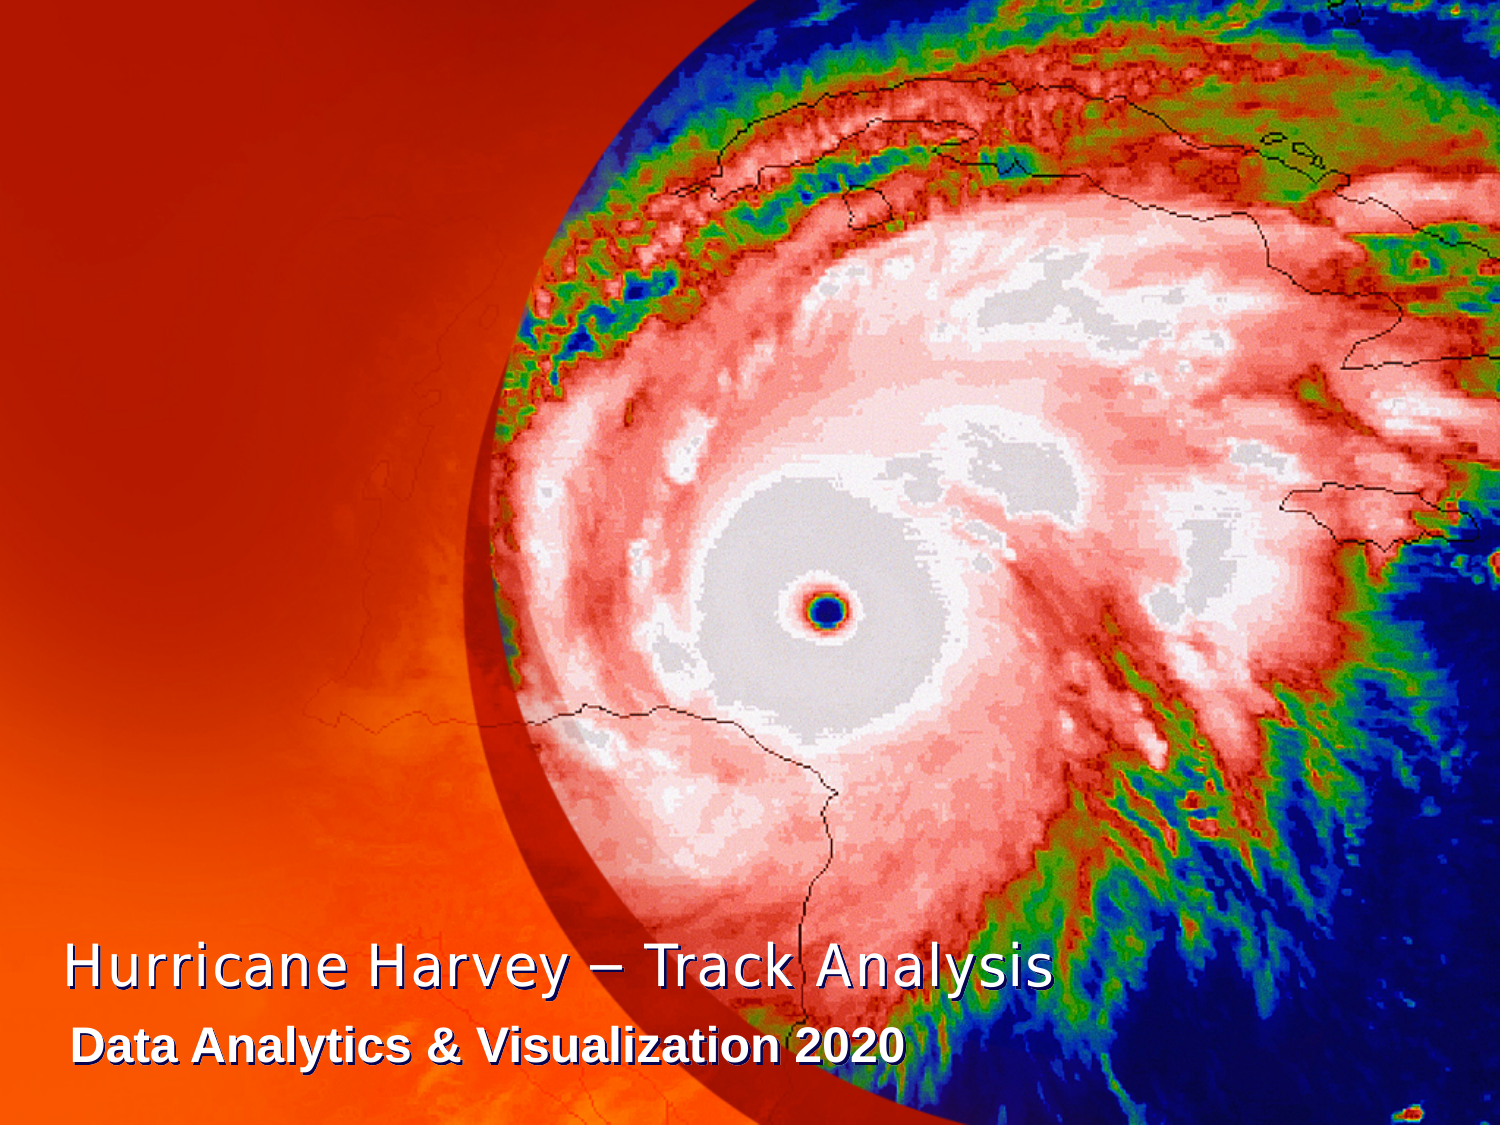

# Hurricane Harvey – Track Analysis
Data Analytics & Visualization 2020